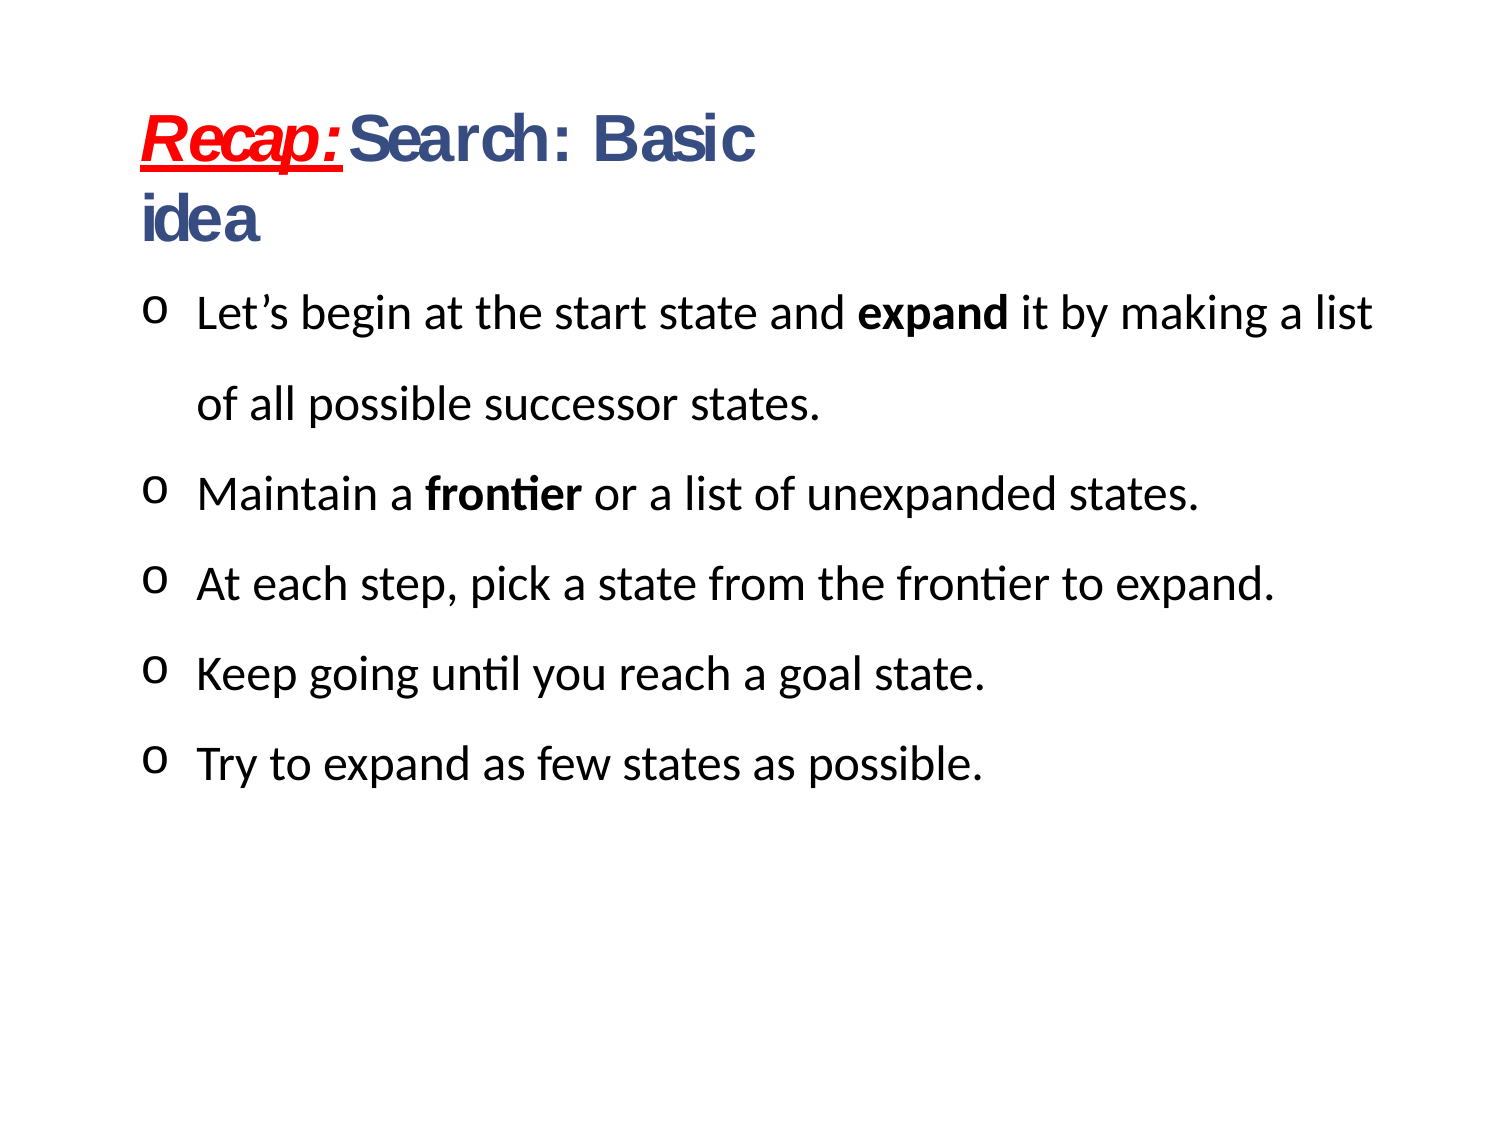

# Recap:Search: Basic idea
Let’s begin at the start state and expand it by making a list
of all possible successor states.
Maintain a frontier or a list of unexpanded states.
At each step, pick a state from the frontier to expand.
Keep going until you reach a goal state.
Try to expand as few states as possible.